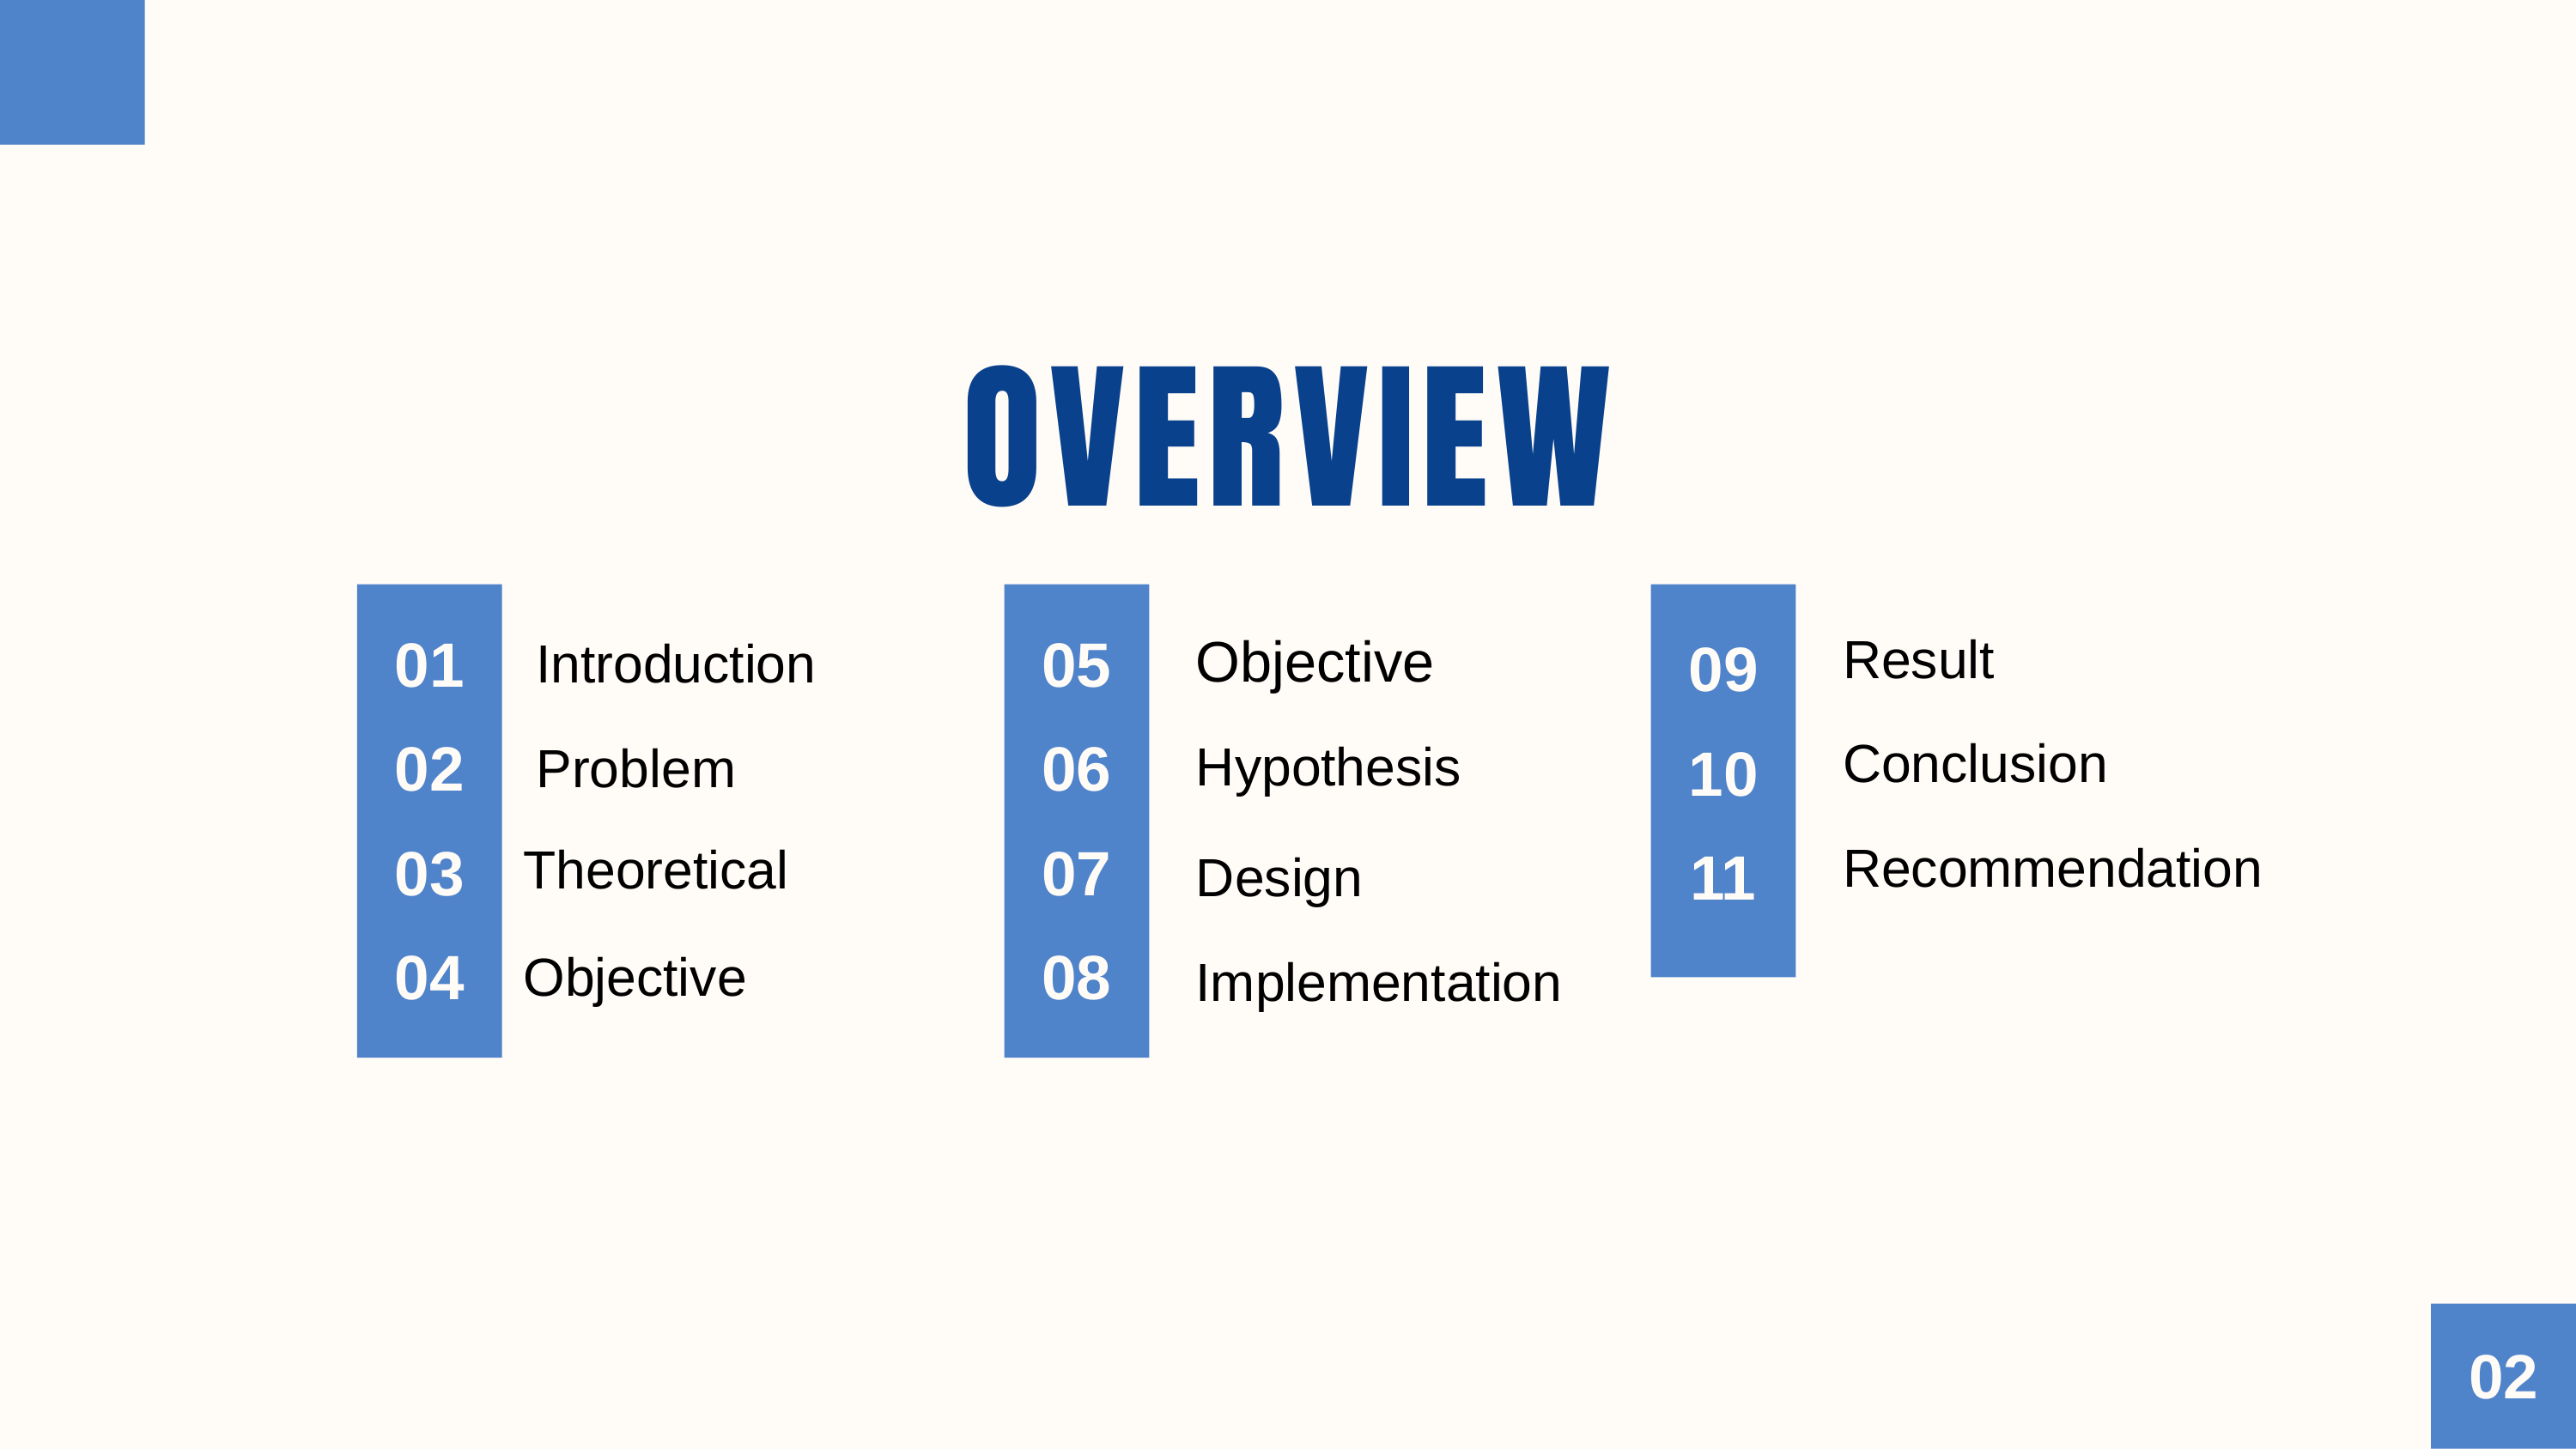

OVERVIEW

Objective
Result
01
05
Introduction
09
Conclusion
02
06
Hypothesis
Problem
10
Recommendation
Theoretical
03
07
11
Design
04
08
Objective
Implementation

02